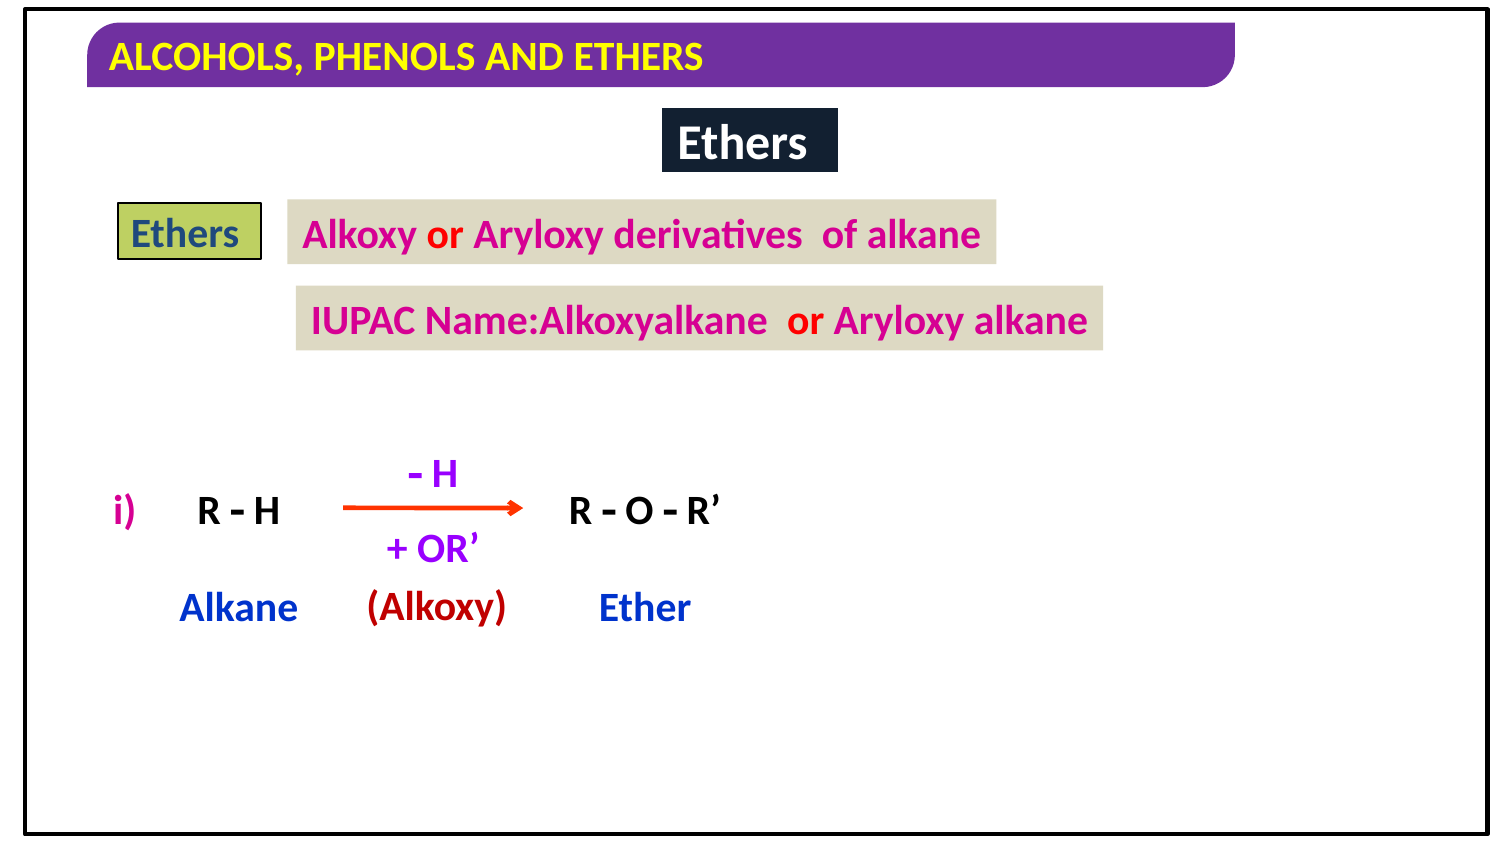

Ethers

Ethers

Alkoxy or Aryloxy derivatives  of alkane
IUPAC Name:Alkoxyalkane  or Aryloxy alkane
− H
i)
R − H
R − O − R’
+ OR’
(Alkoxy)
Alkane
Ether